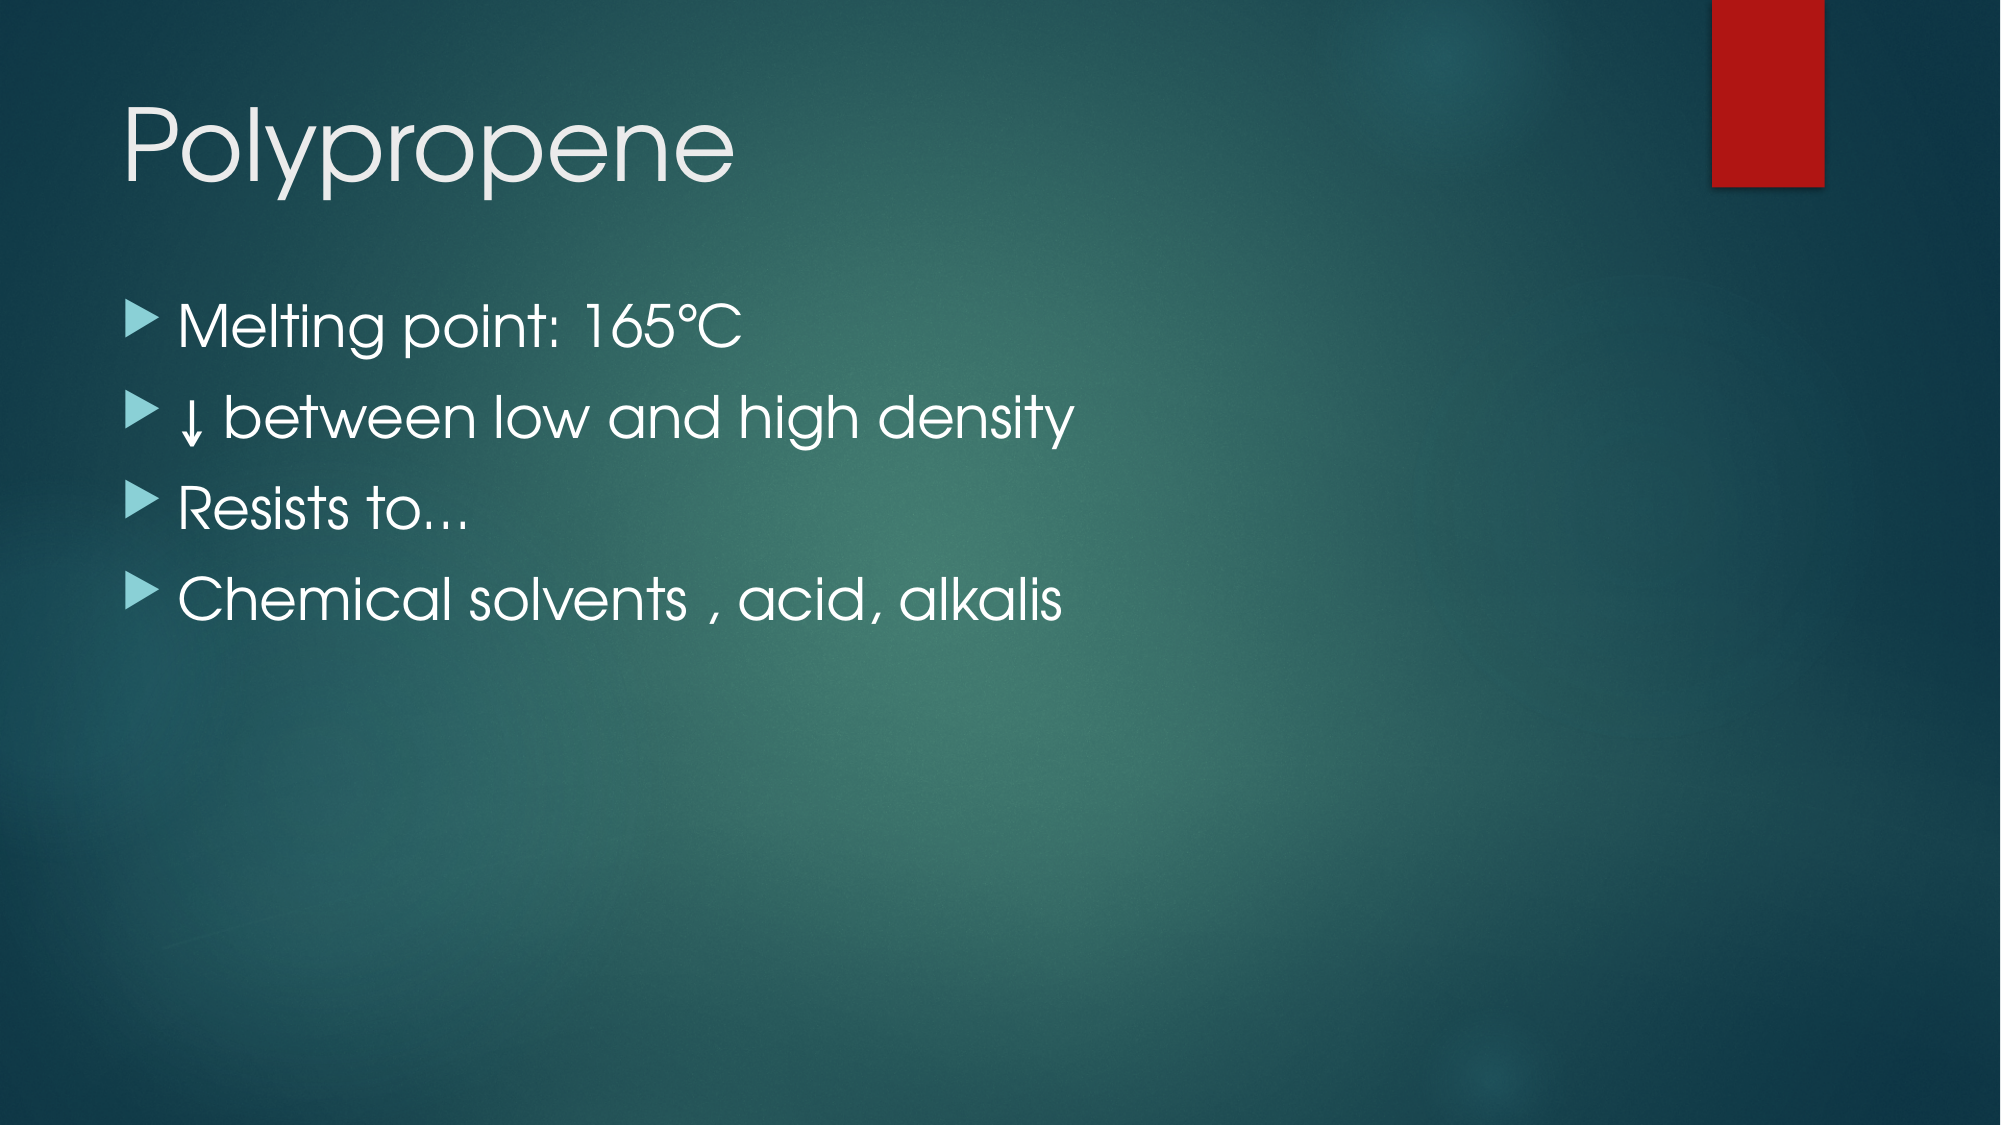

# Polypropene
Melting point: 165℃
↓ between low and high density
Resists to…
Chemical solvents , acid, alkalis